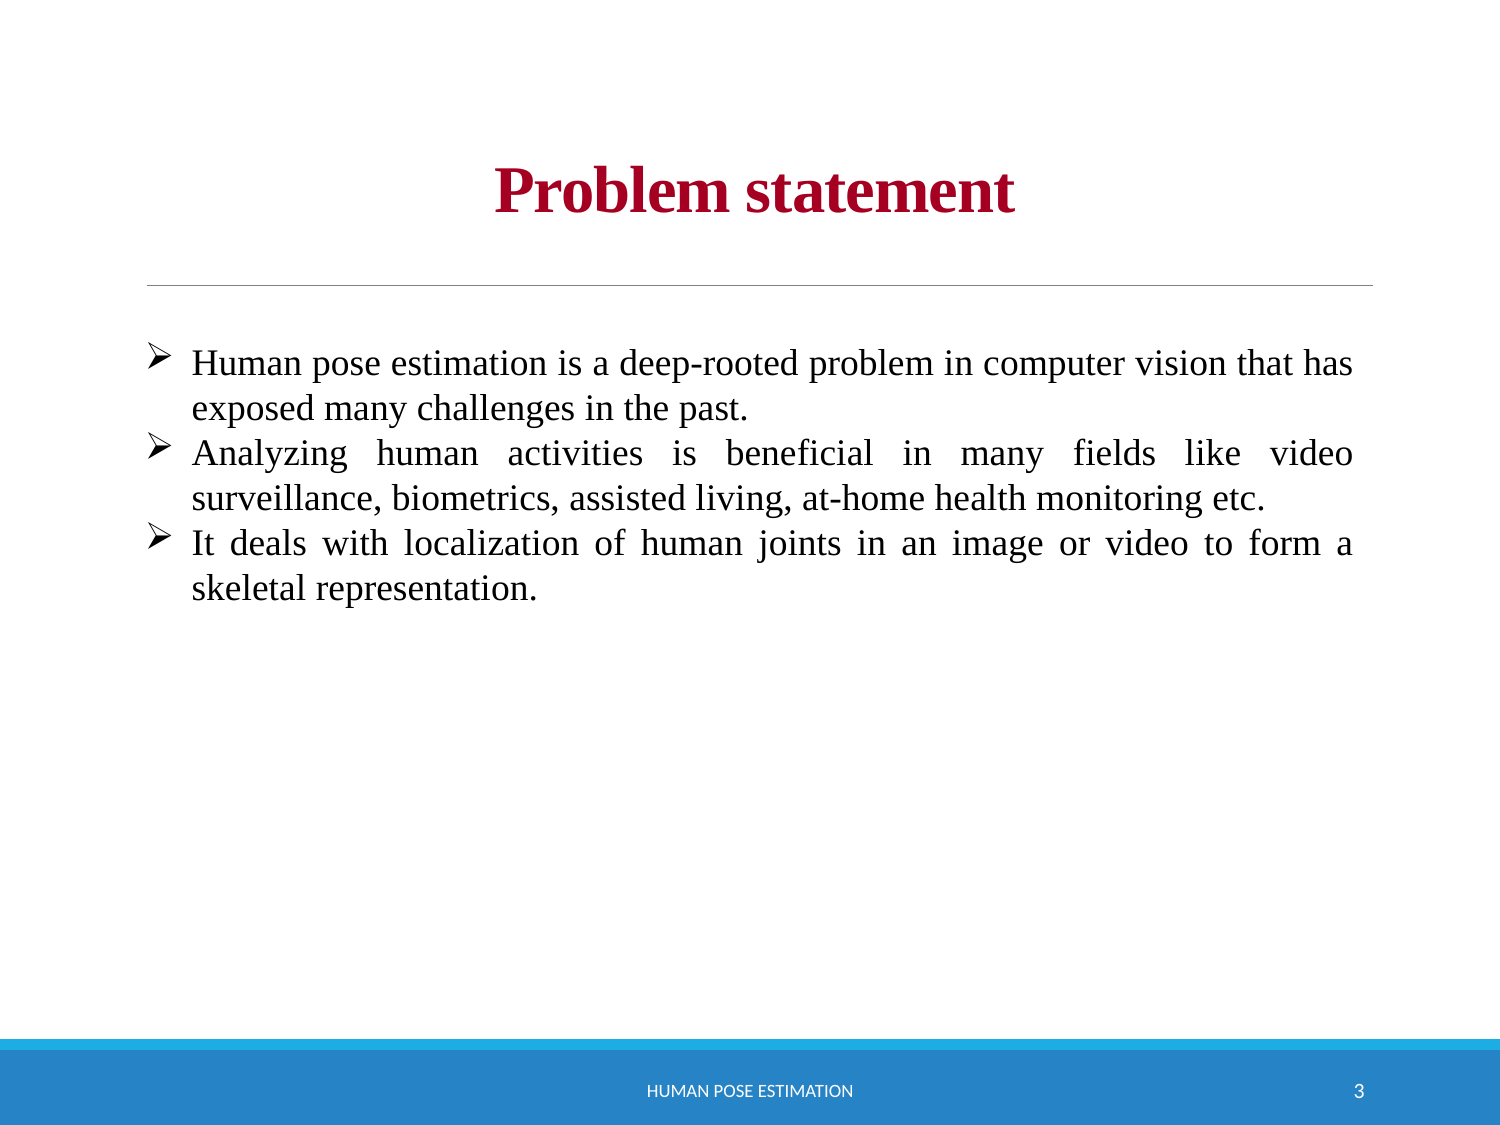

# Problem statement
Human pose estimation is a deep-rooted problem in computer vision that has exposed many challenges in the past.
Analyzing human activities is beneficial in many fields like video surveillance, biometrics, assisted living, at-home health monitoring etc.
It deals with localization of human joints in an image or video to form a skeletal representation.

Human Pose Estimation
3